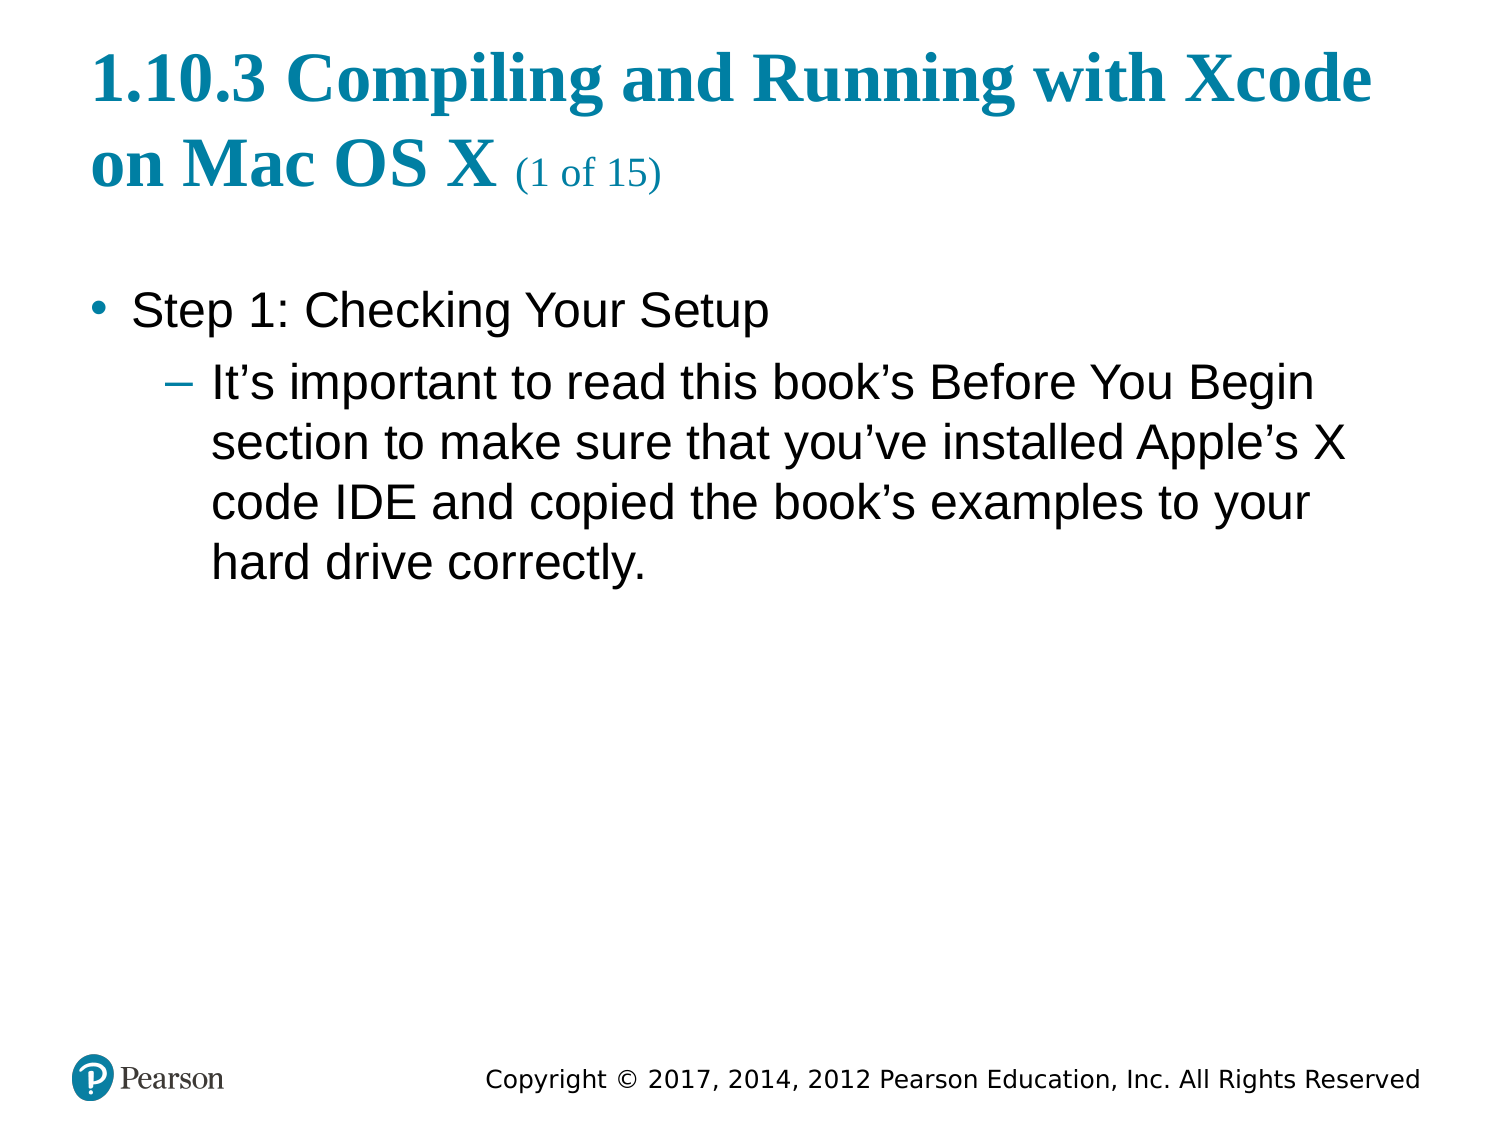

# 1.10.3 Compiling and Running with Xcode on Mac O S X (1 of 15)
Step 1: Checking Your Setup
It’s important to read this book’s Before You Begin section to make sure that you’ve installed Apple’s X code I D E and copied the book’s examples to your hard drive correctly.